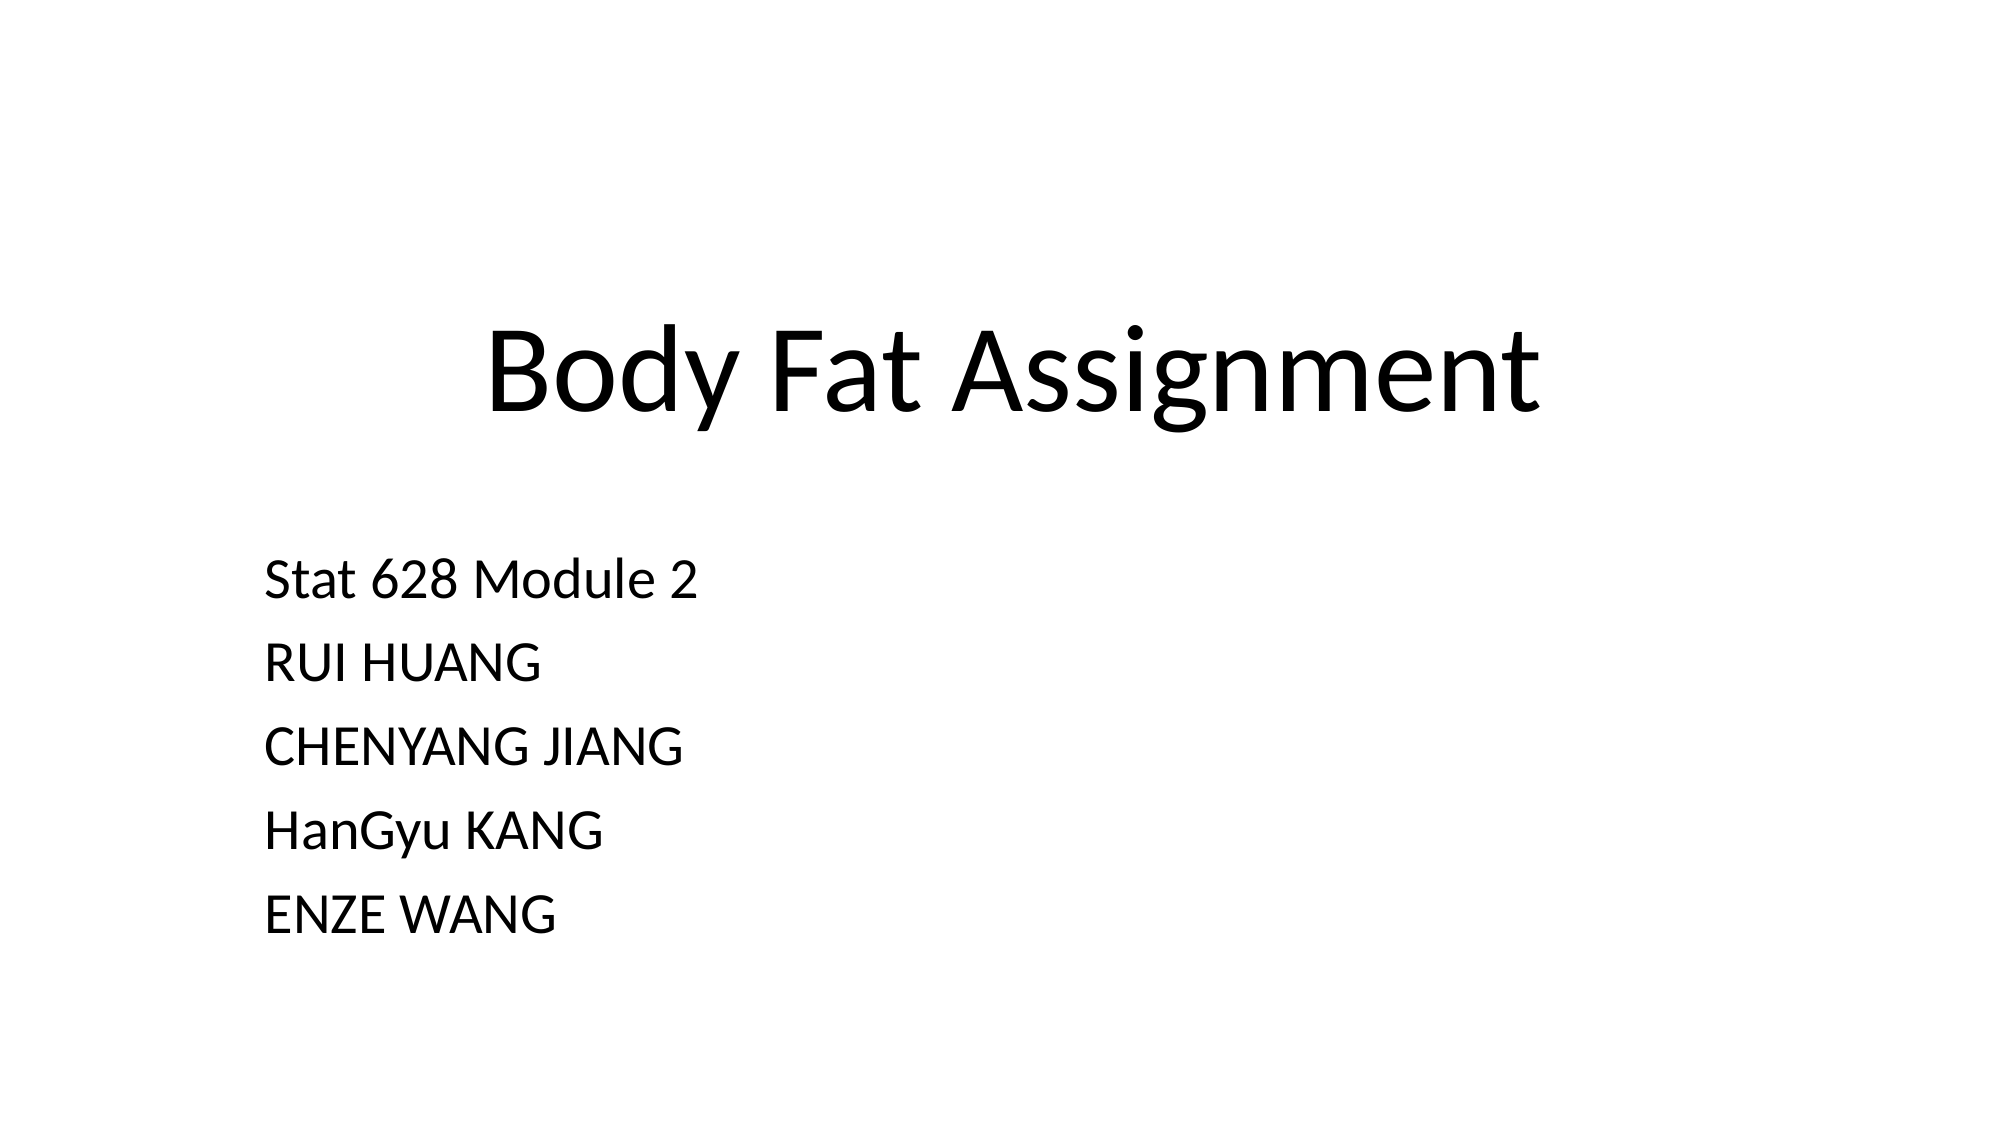

# Body Fat Assignment
Stat 628 Module 2
RUI HUANG
CHENYANG JIANG
HanGyu KANG
ENZE WANG